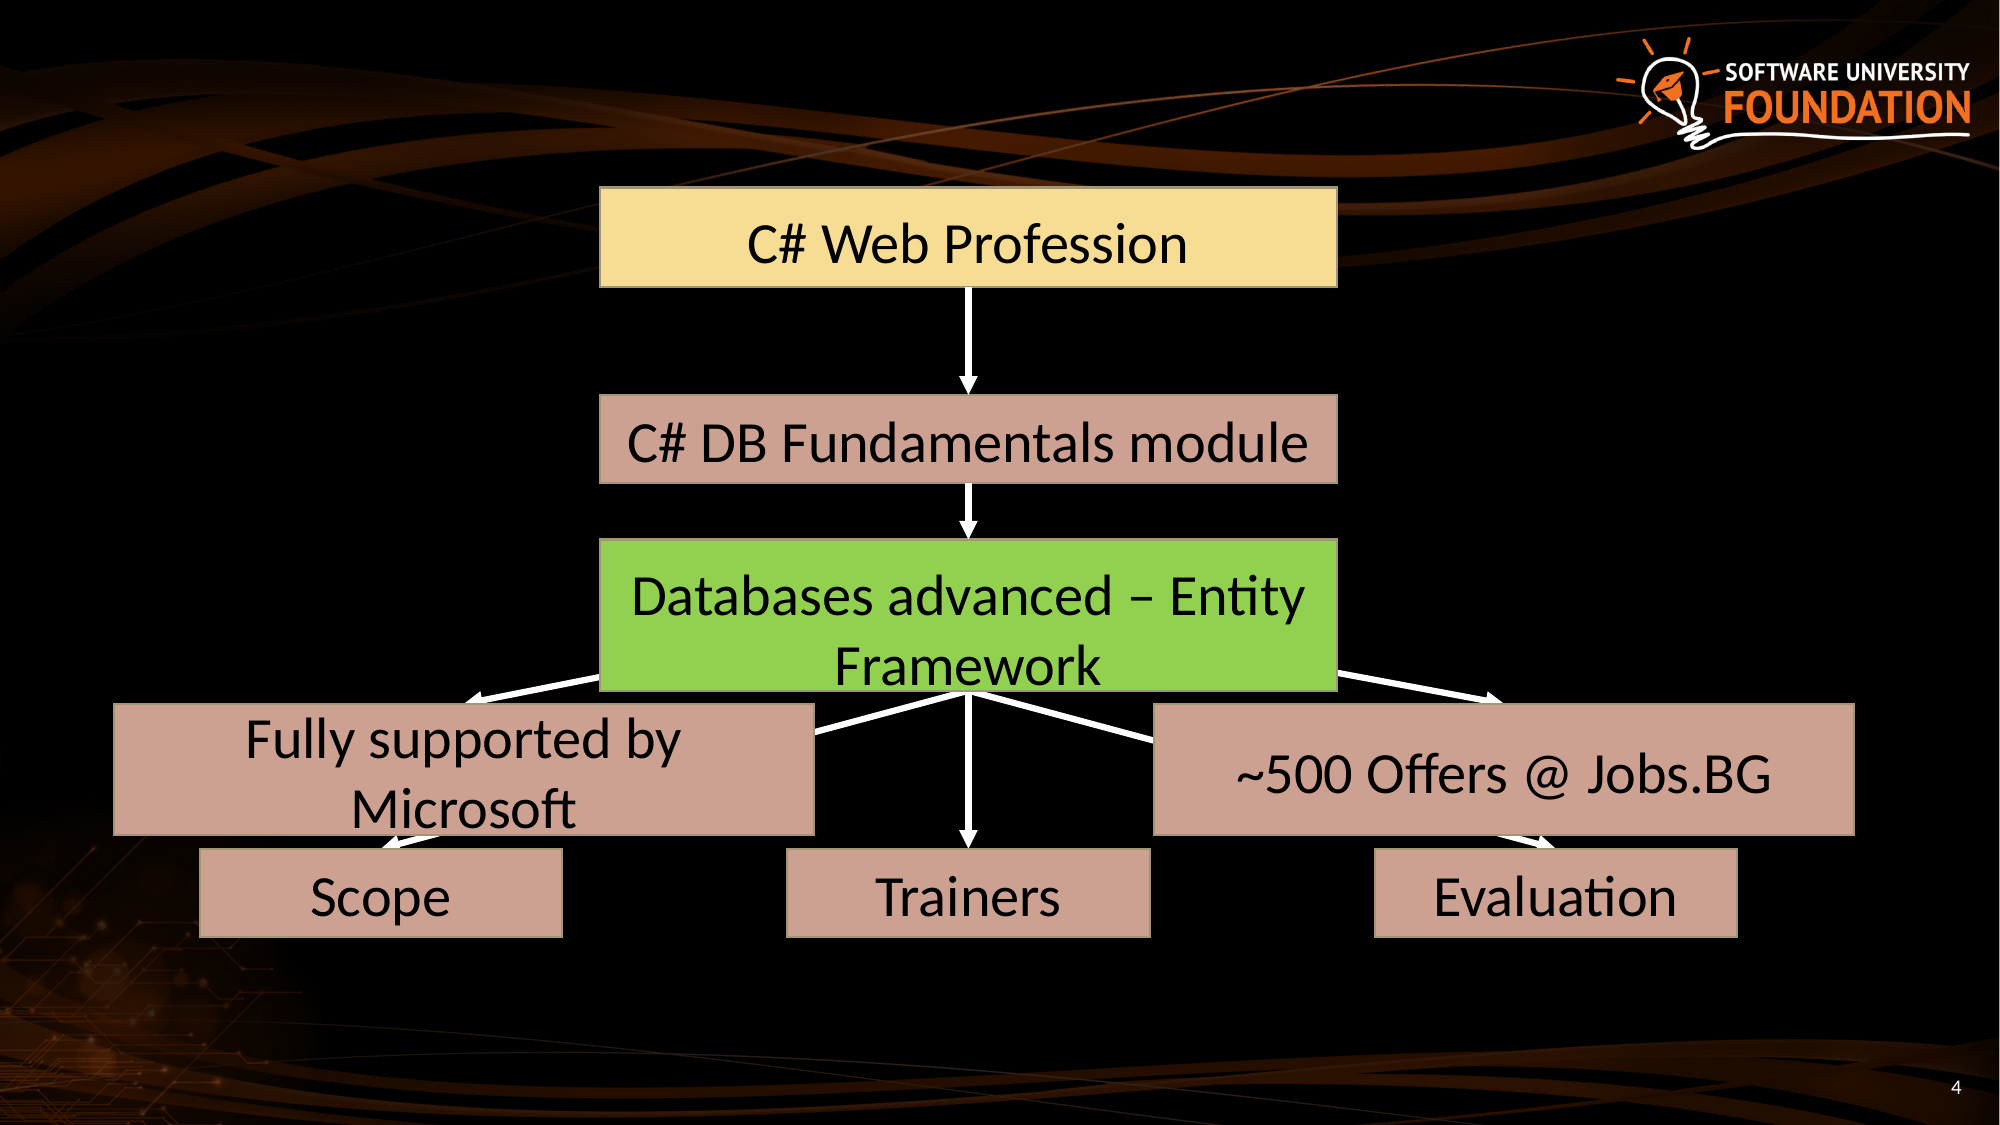

C# Web Profession
C# DB Fundamentals module
Databases advanced – Entity Framework
Fully supported by Microsoft
~500 Offers @ Jobs.BG
Scope
Trainers
Evaluation
4